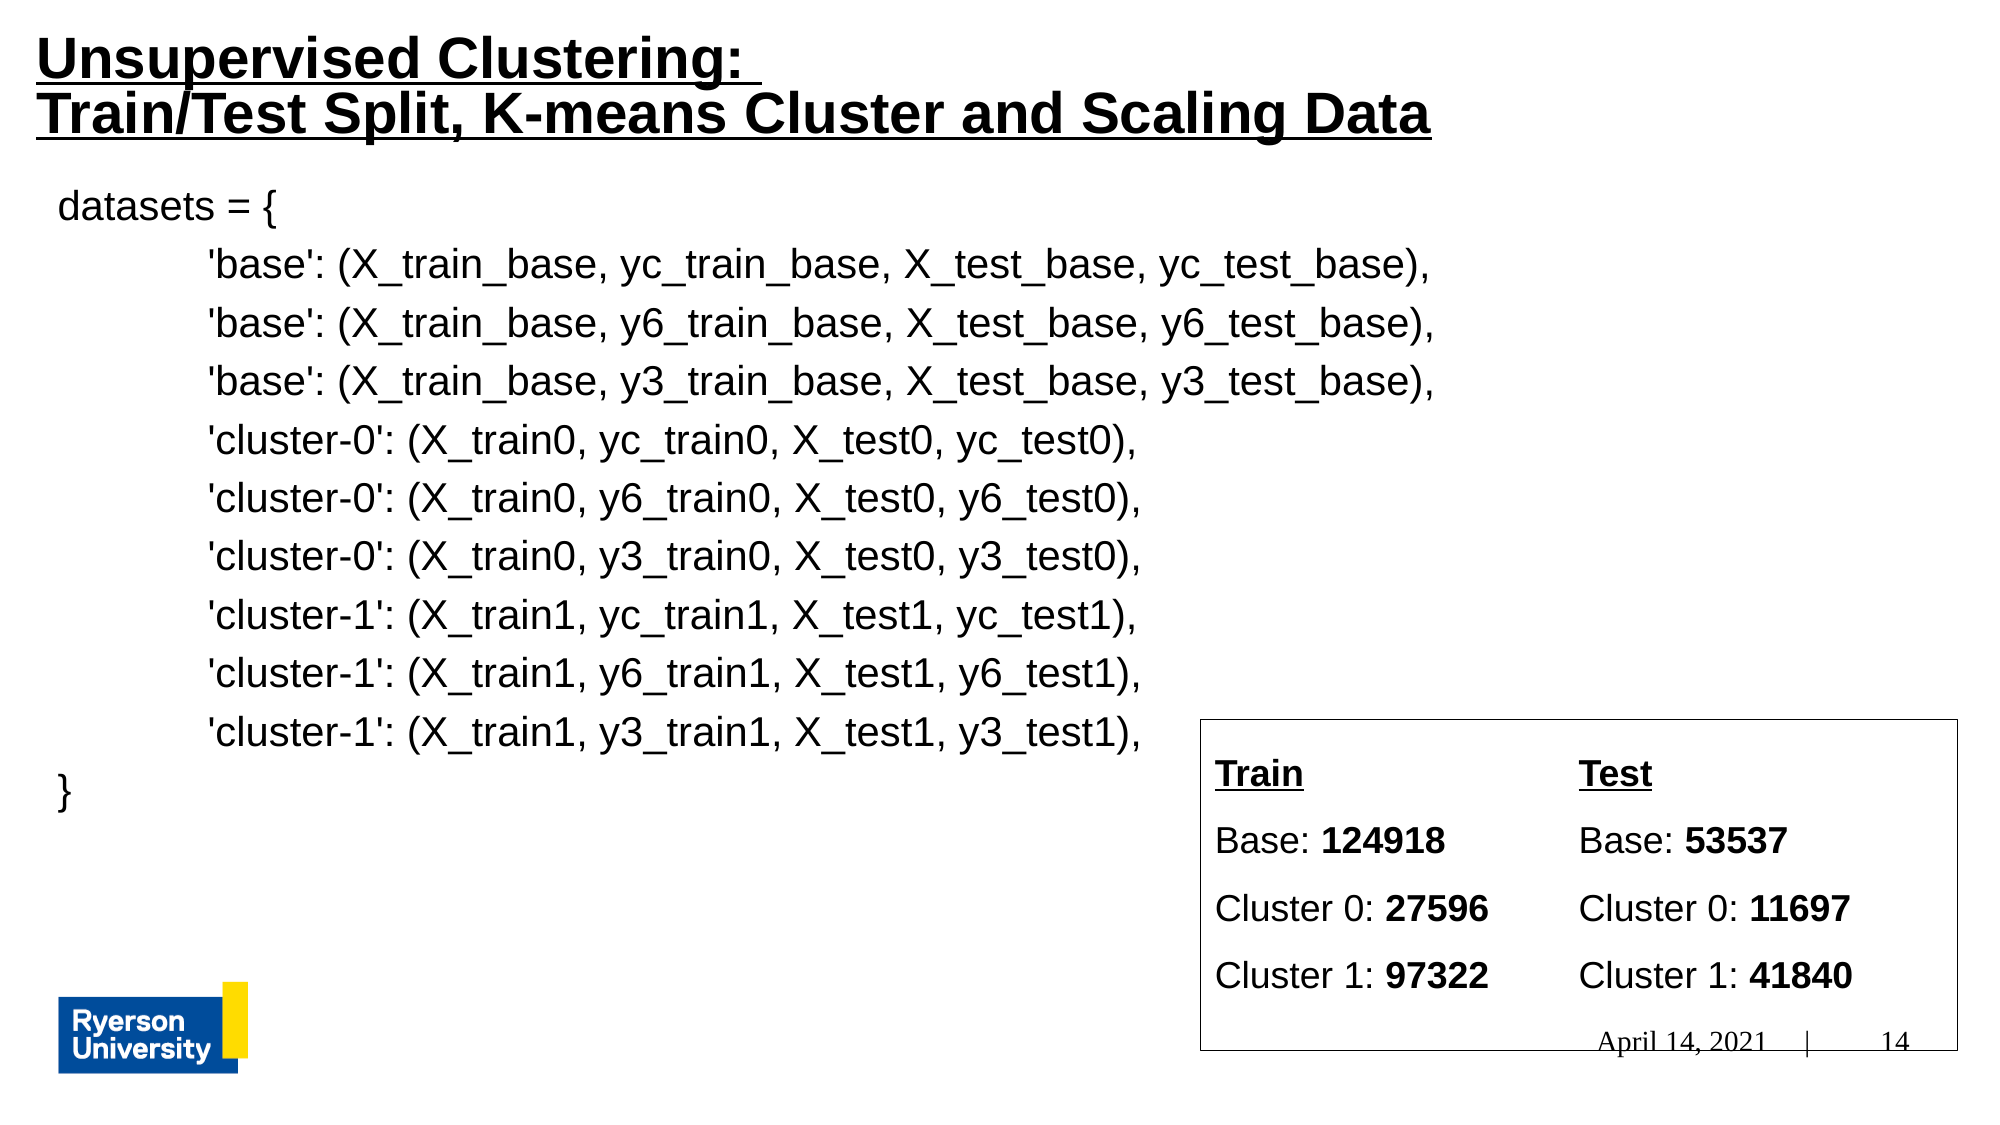

# Unsupervised Clustering: Train/Test Split, K-means Cluster and Scaling Data
datasets = {
	'base': (X_train_base, yc_train_base, X_test_base, yc_test_base),
 	'base': (X_train_base, y6_train_base, X_test_base, y6_test_base),
	'base': (X_train_base, y3_train_base, X_test_base, y3_test_base),
    	'cluster-0': (X_train0, yc_train0, X_test0, yc_test0),
	'cluster-0': (X_train0, y6_train0, X_test0, y6_test0),
	'cluster-0': (X_train0, y3_train0, X_test0, y3_test0),
	'cluster-1': (X_train1, yc_train1, X_test1, yc_test1),
	'cluster-1': (X_train1, y6_train1, X_test1, y6_test1),
	'cluster-1': (X_train1, y3_train1, X_test1, y3_test1),
}
Train
Base: 124918
Cluster 0: 27596
Cluster 1: 97322
Test
Base: 53537
Cluster 0: 11697
Cluster 1: 41840
April 14, 2021     |
14